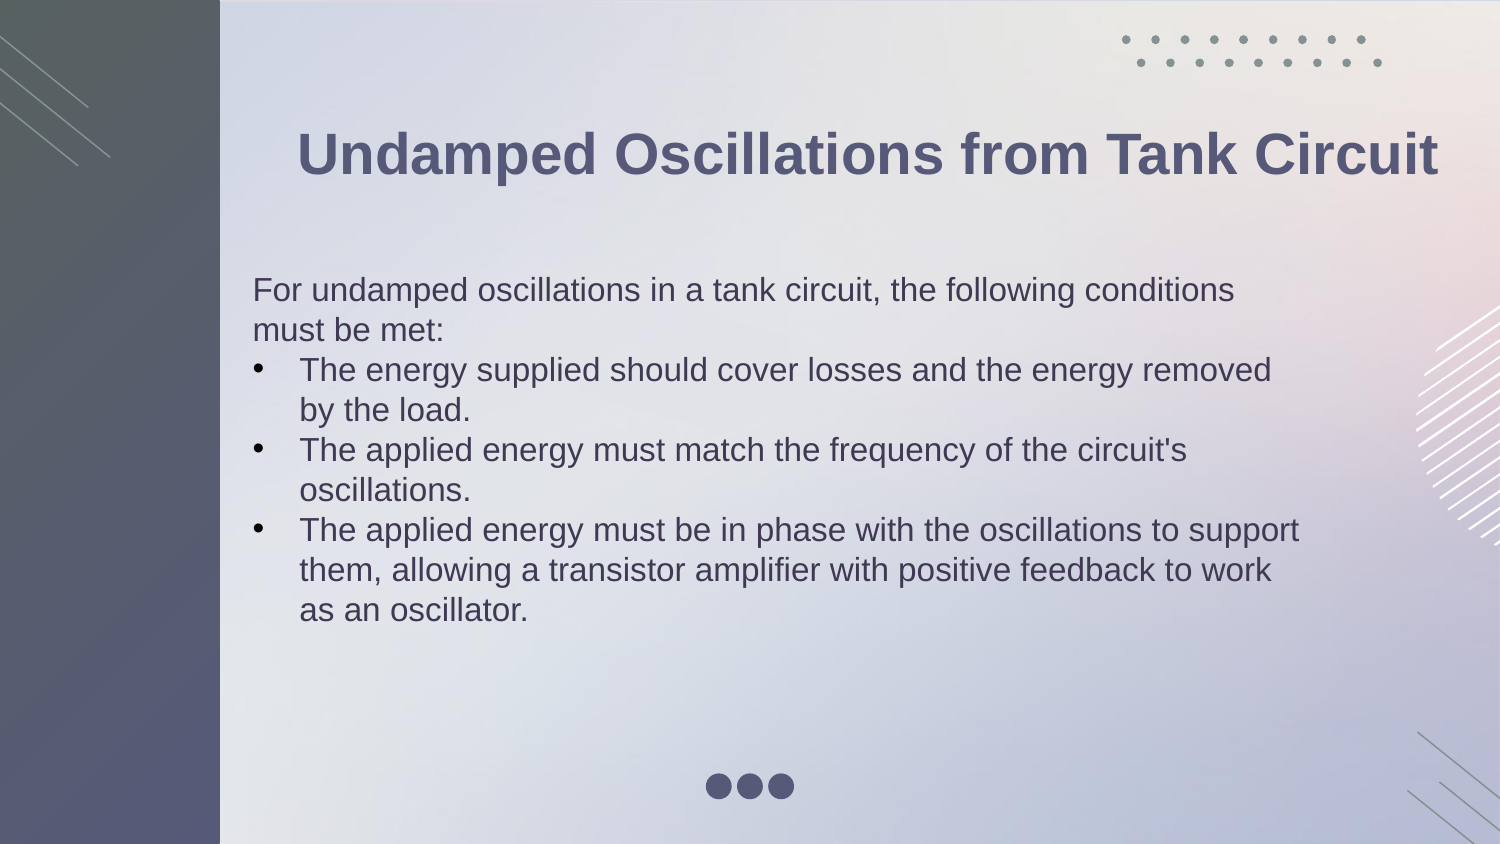

# Undamped Oscillations from Tank Circuit
For undamped oscillations in a tank circuit, the following conditions must be met:
The energy supplied should cover losses and the energy removed by the load.
The applied energy must match the frequency of the circuit's oscillations.
The applied energy must be in phase with the oscillations to support them, allowing a transistor amplifier with positive feedback to work as an oscillator.